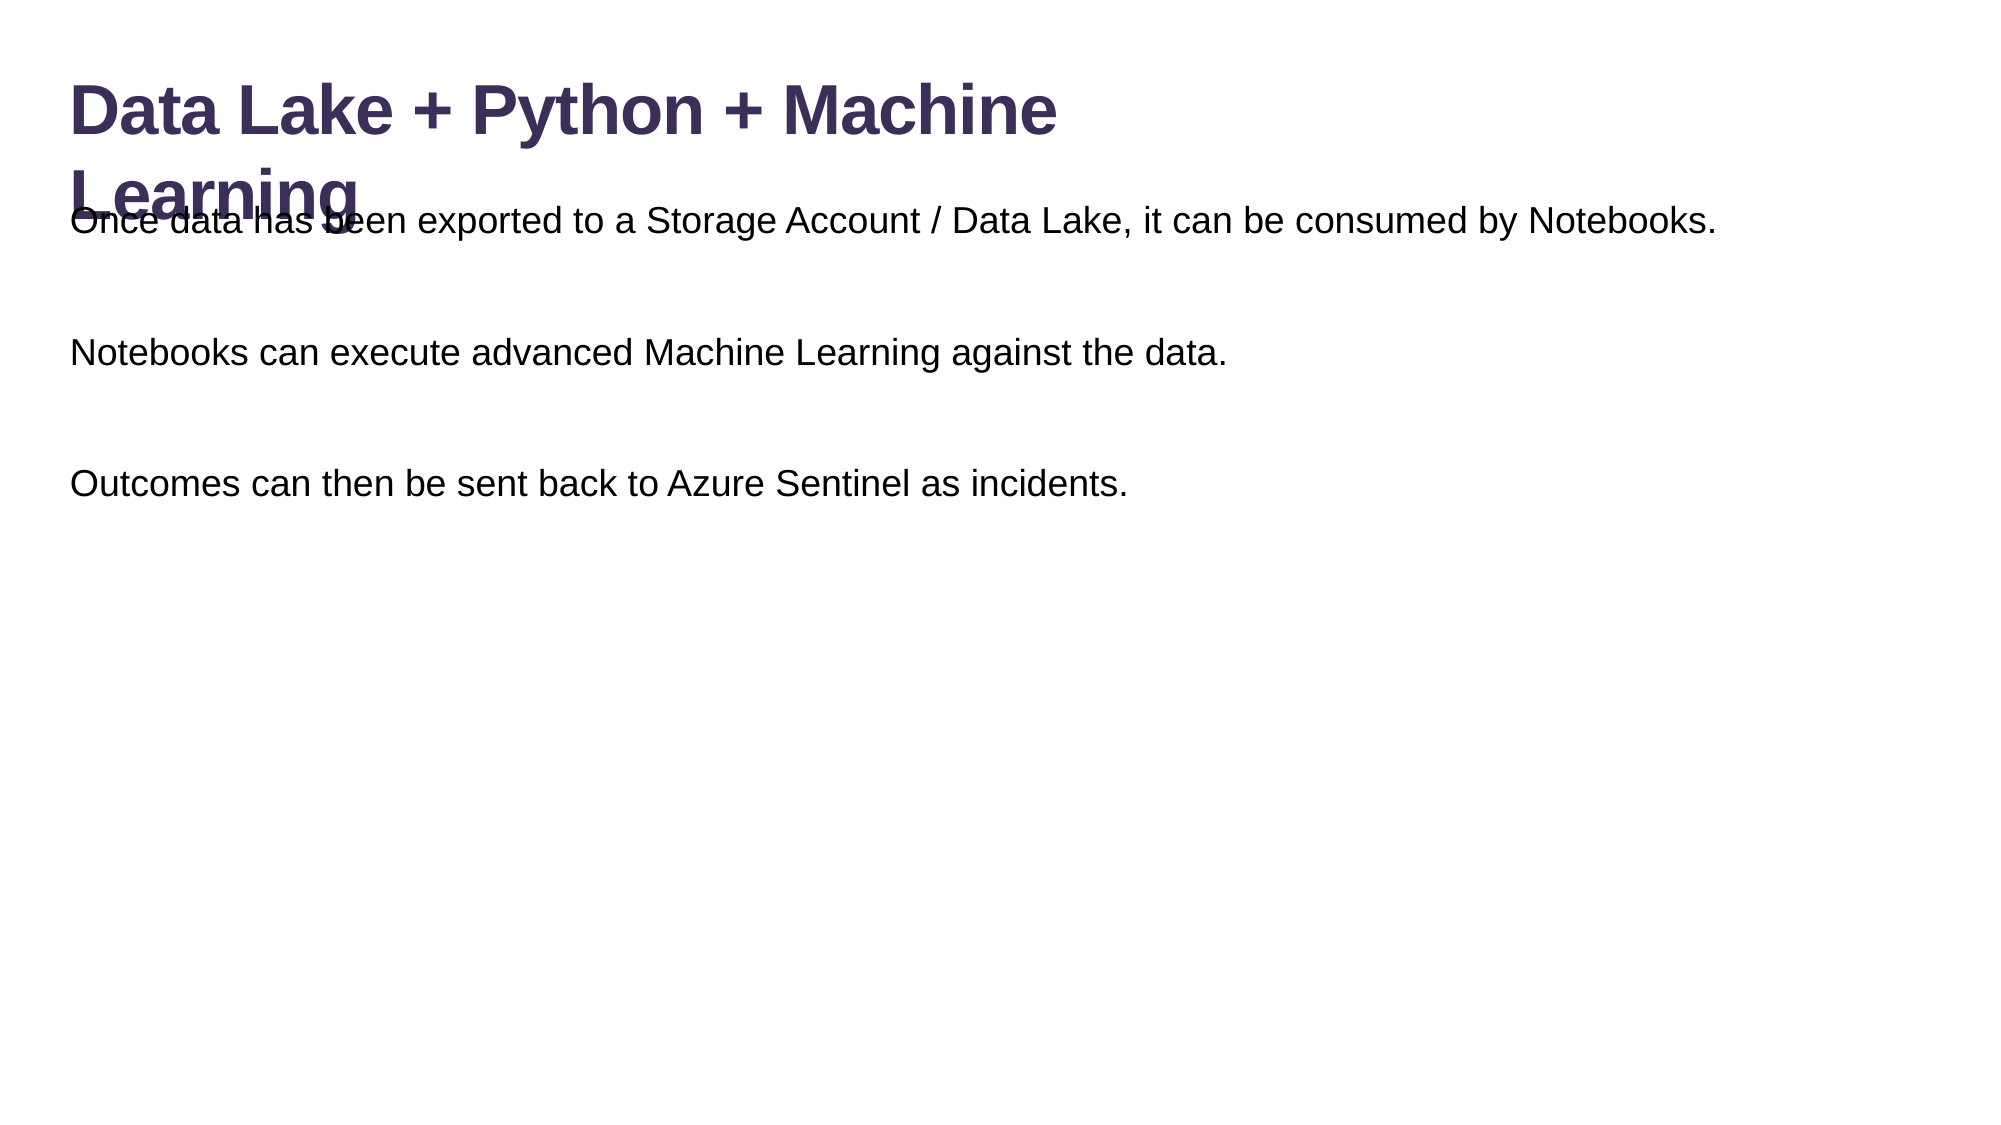

# Data Lake + Python + Machine Learning
Once data has been exported to a Storage Account / Data Lake, it can be consumed by Notebooks.

Notebooks can execute advanced Machine Learning against the data.

Outcomes can then be sent back to Azure Sentinel as incidents.